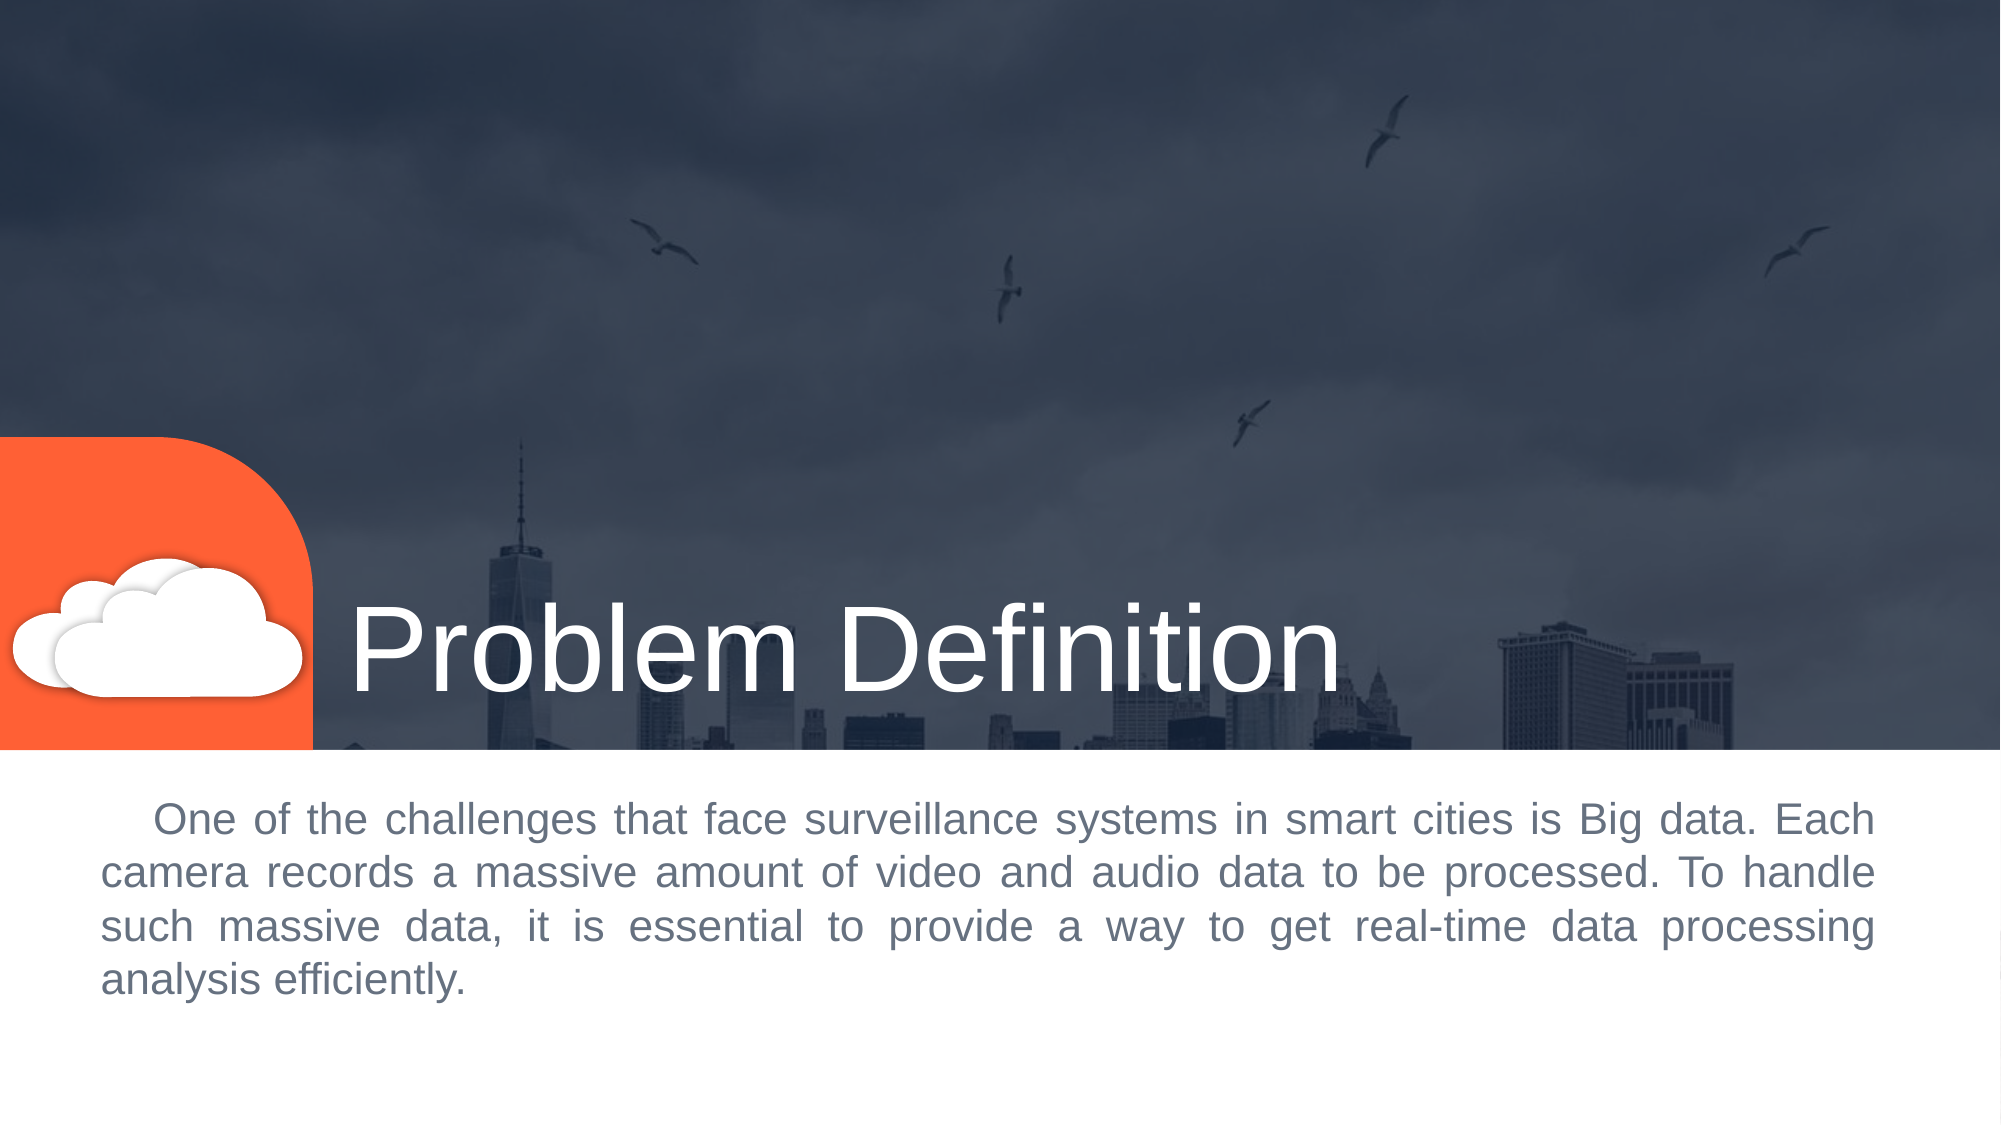

# Problem Definition

       One of the challenges that face surveillance systems in smart cities is Big data. Each camera records a massive amount of video and audio data to be processed. To handle such massive data, it is essential to provide a way to get real-time data processing analysis efficiently.